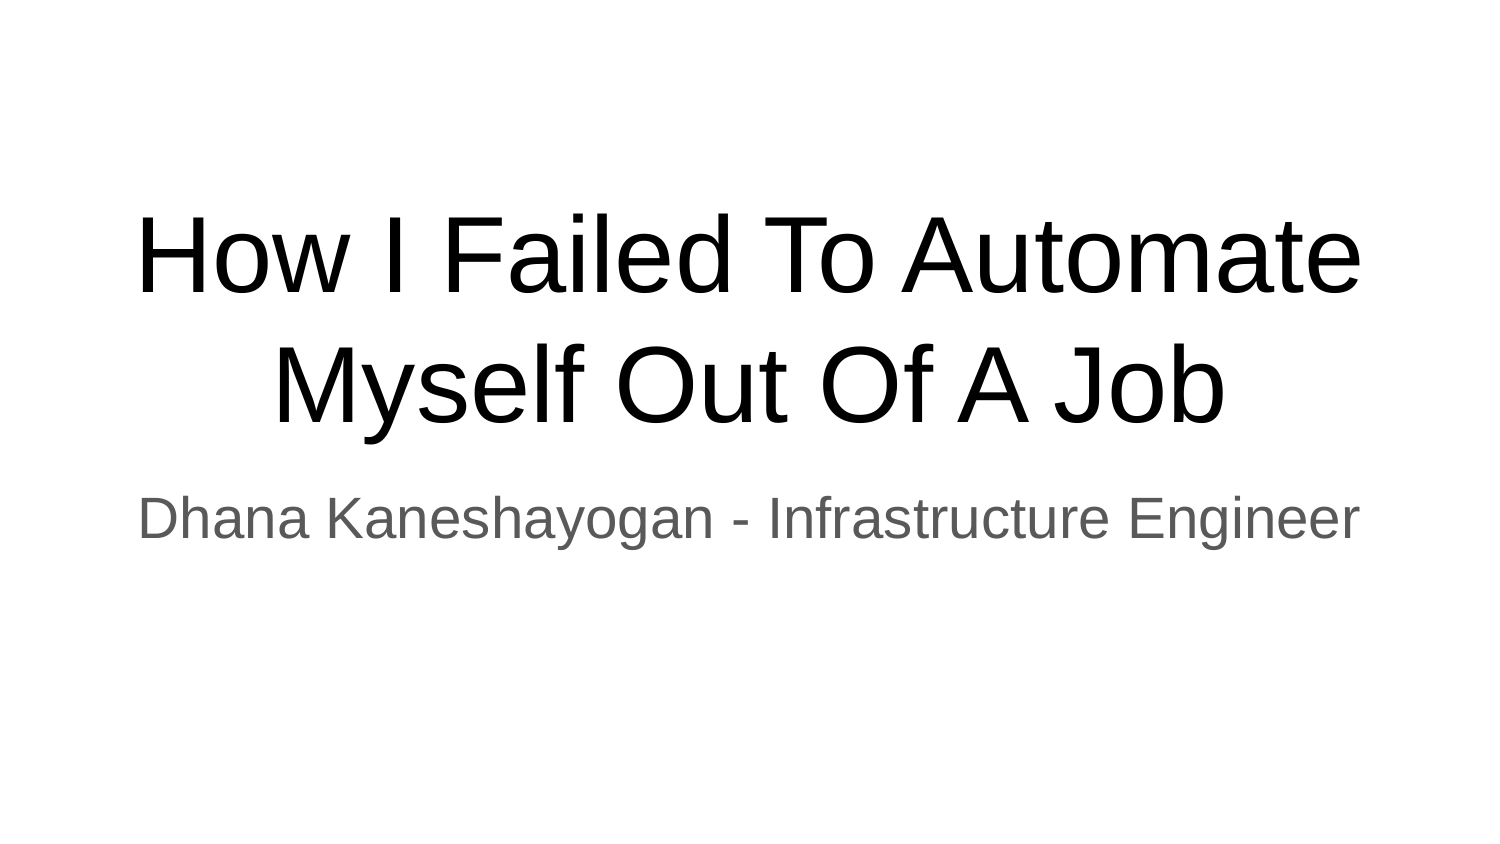

# How I Failed To Automate Myself Out Of A Job
Dhana Kaneshayogan - Infrastructure Engineer